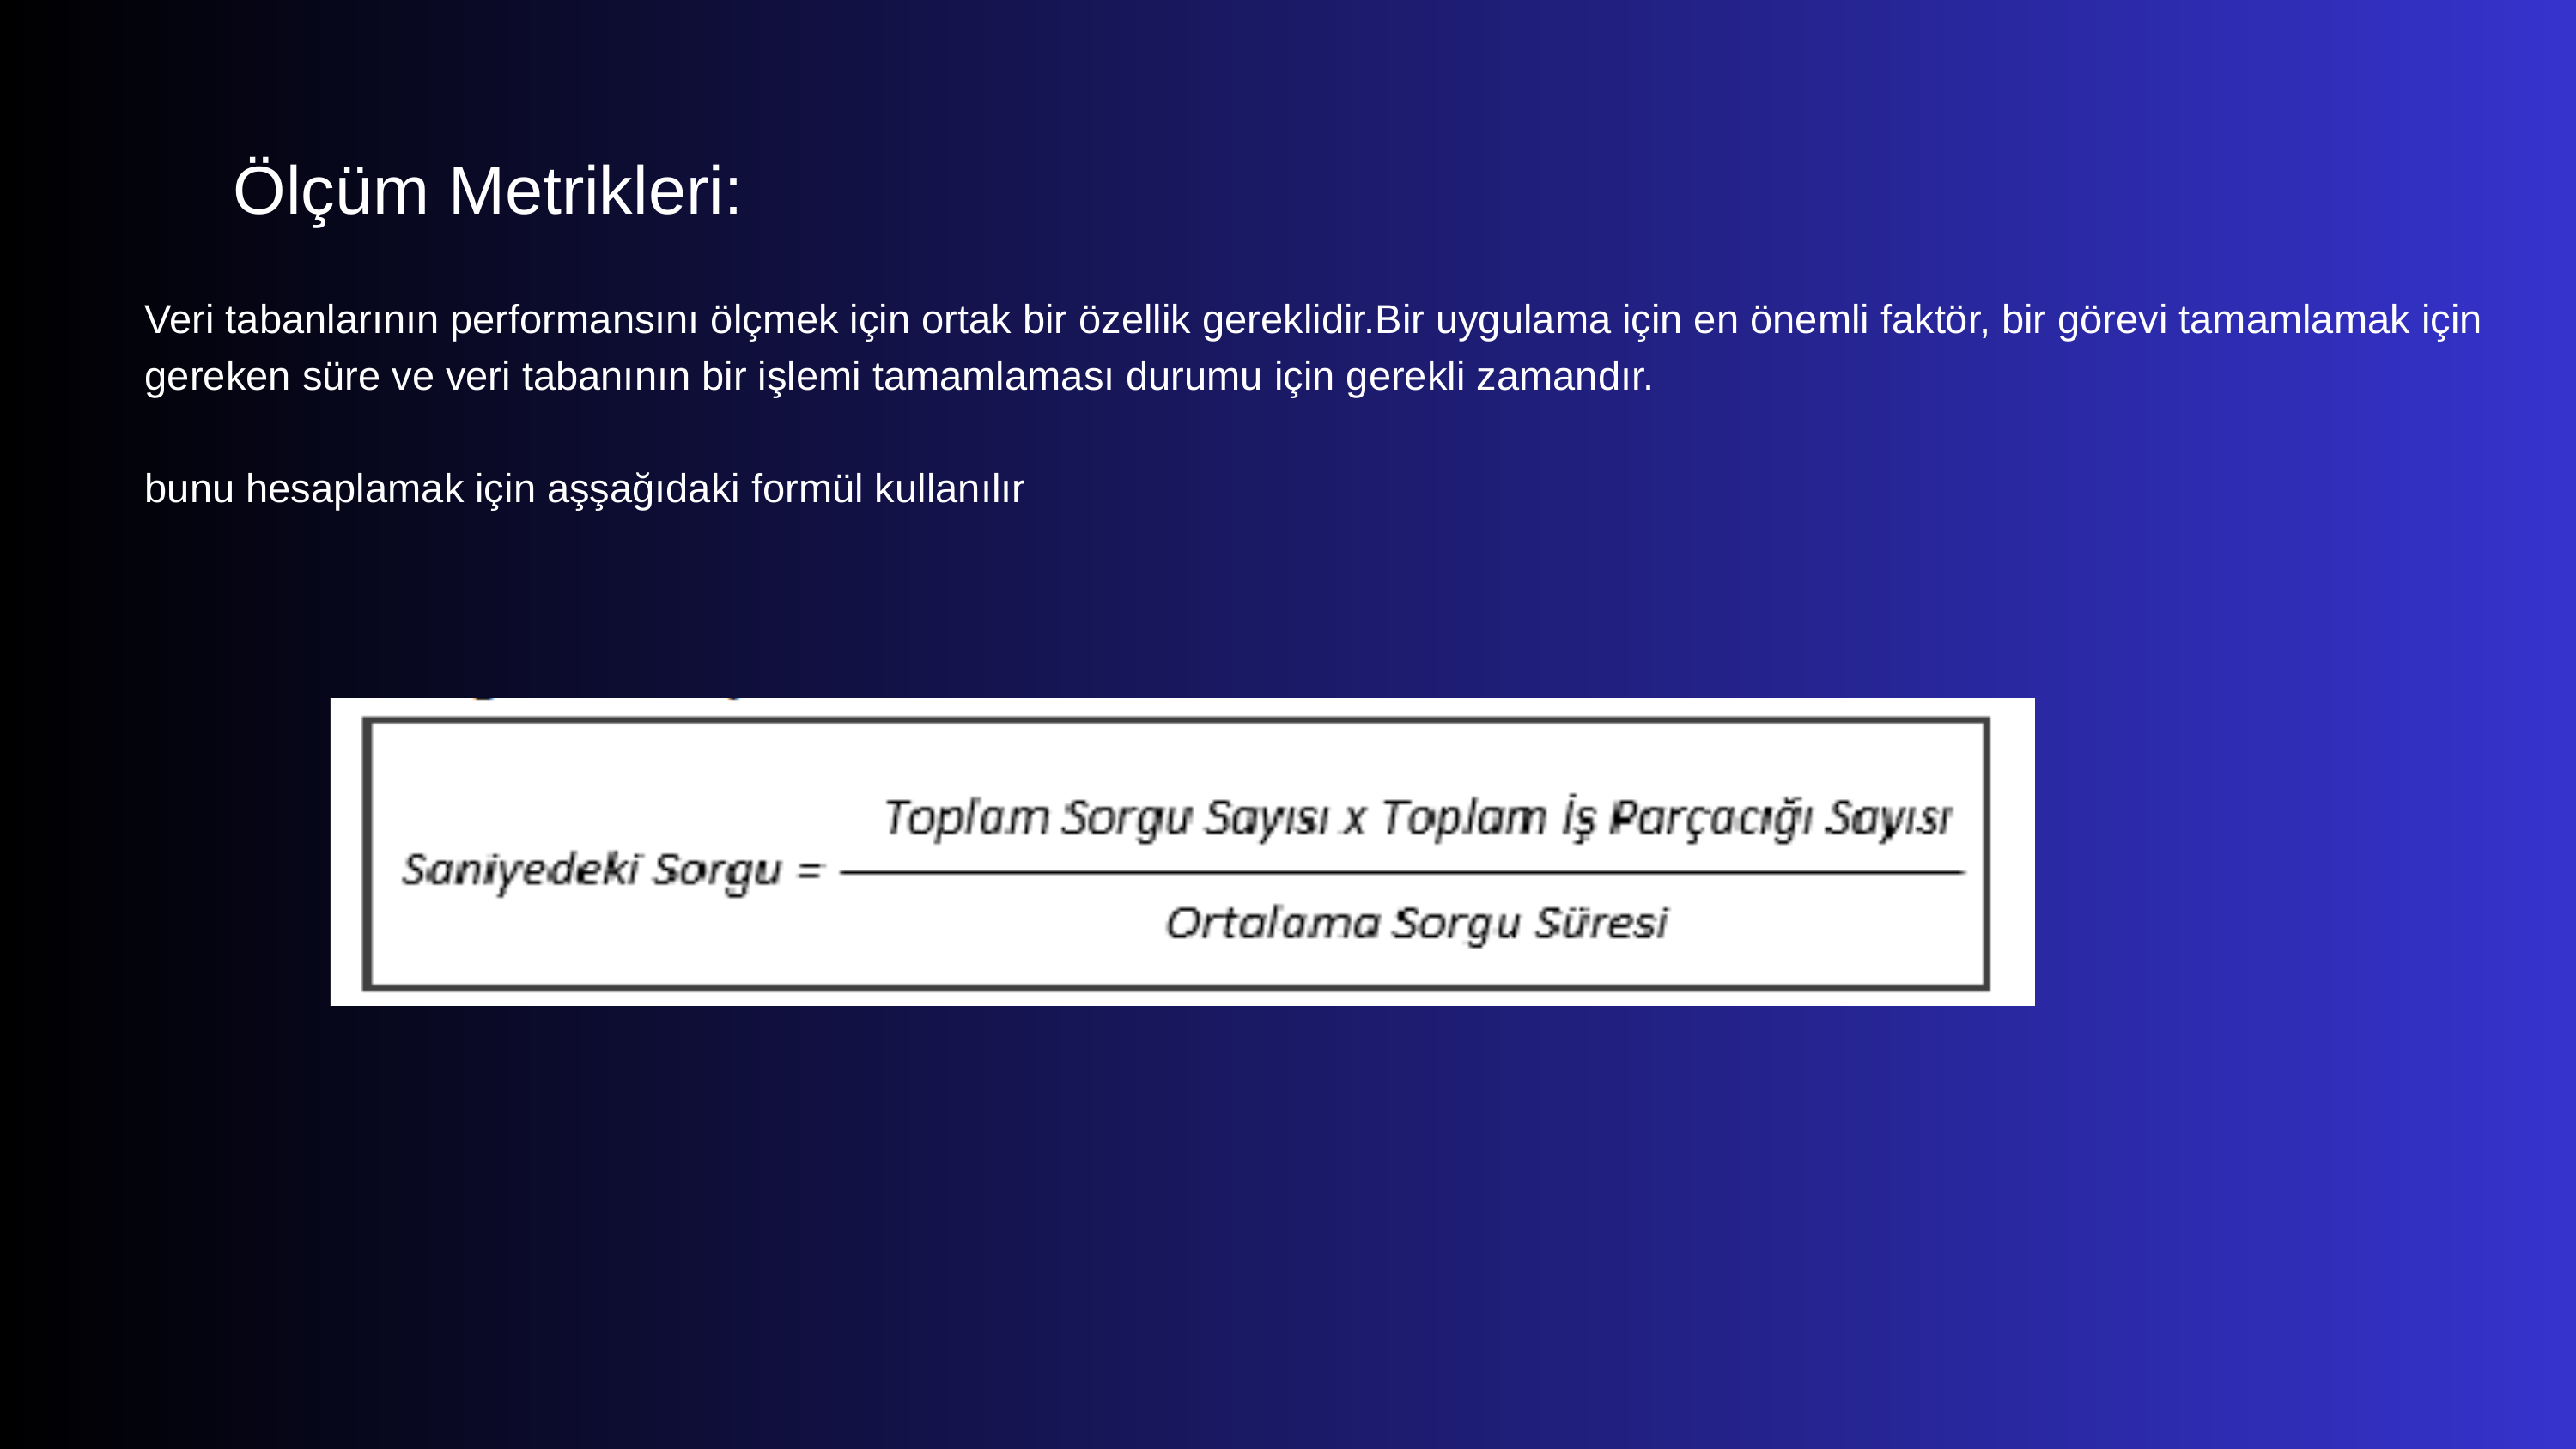

Ölçüm Metrikleri:
Veri tabanlarının performansını ölçmek için ortak bir özellik gereklidir.Bir uygulama için en önemli faktör, bir görevi tamamlamak için gereken süre ve veri tabanının bir işlemi tamamlaması durumu için gerekli zamandır.

bunu hesaplamak için aşşağıdaki formül kullanılır